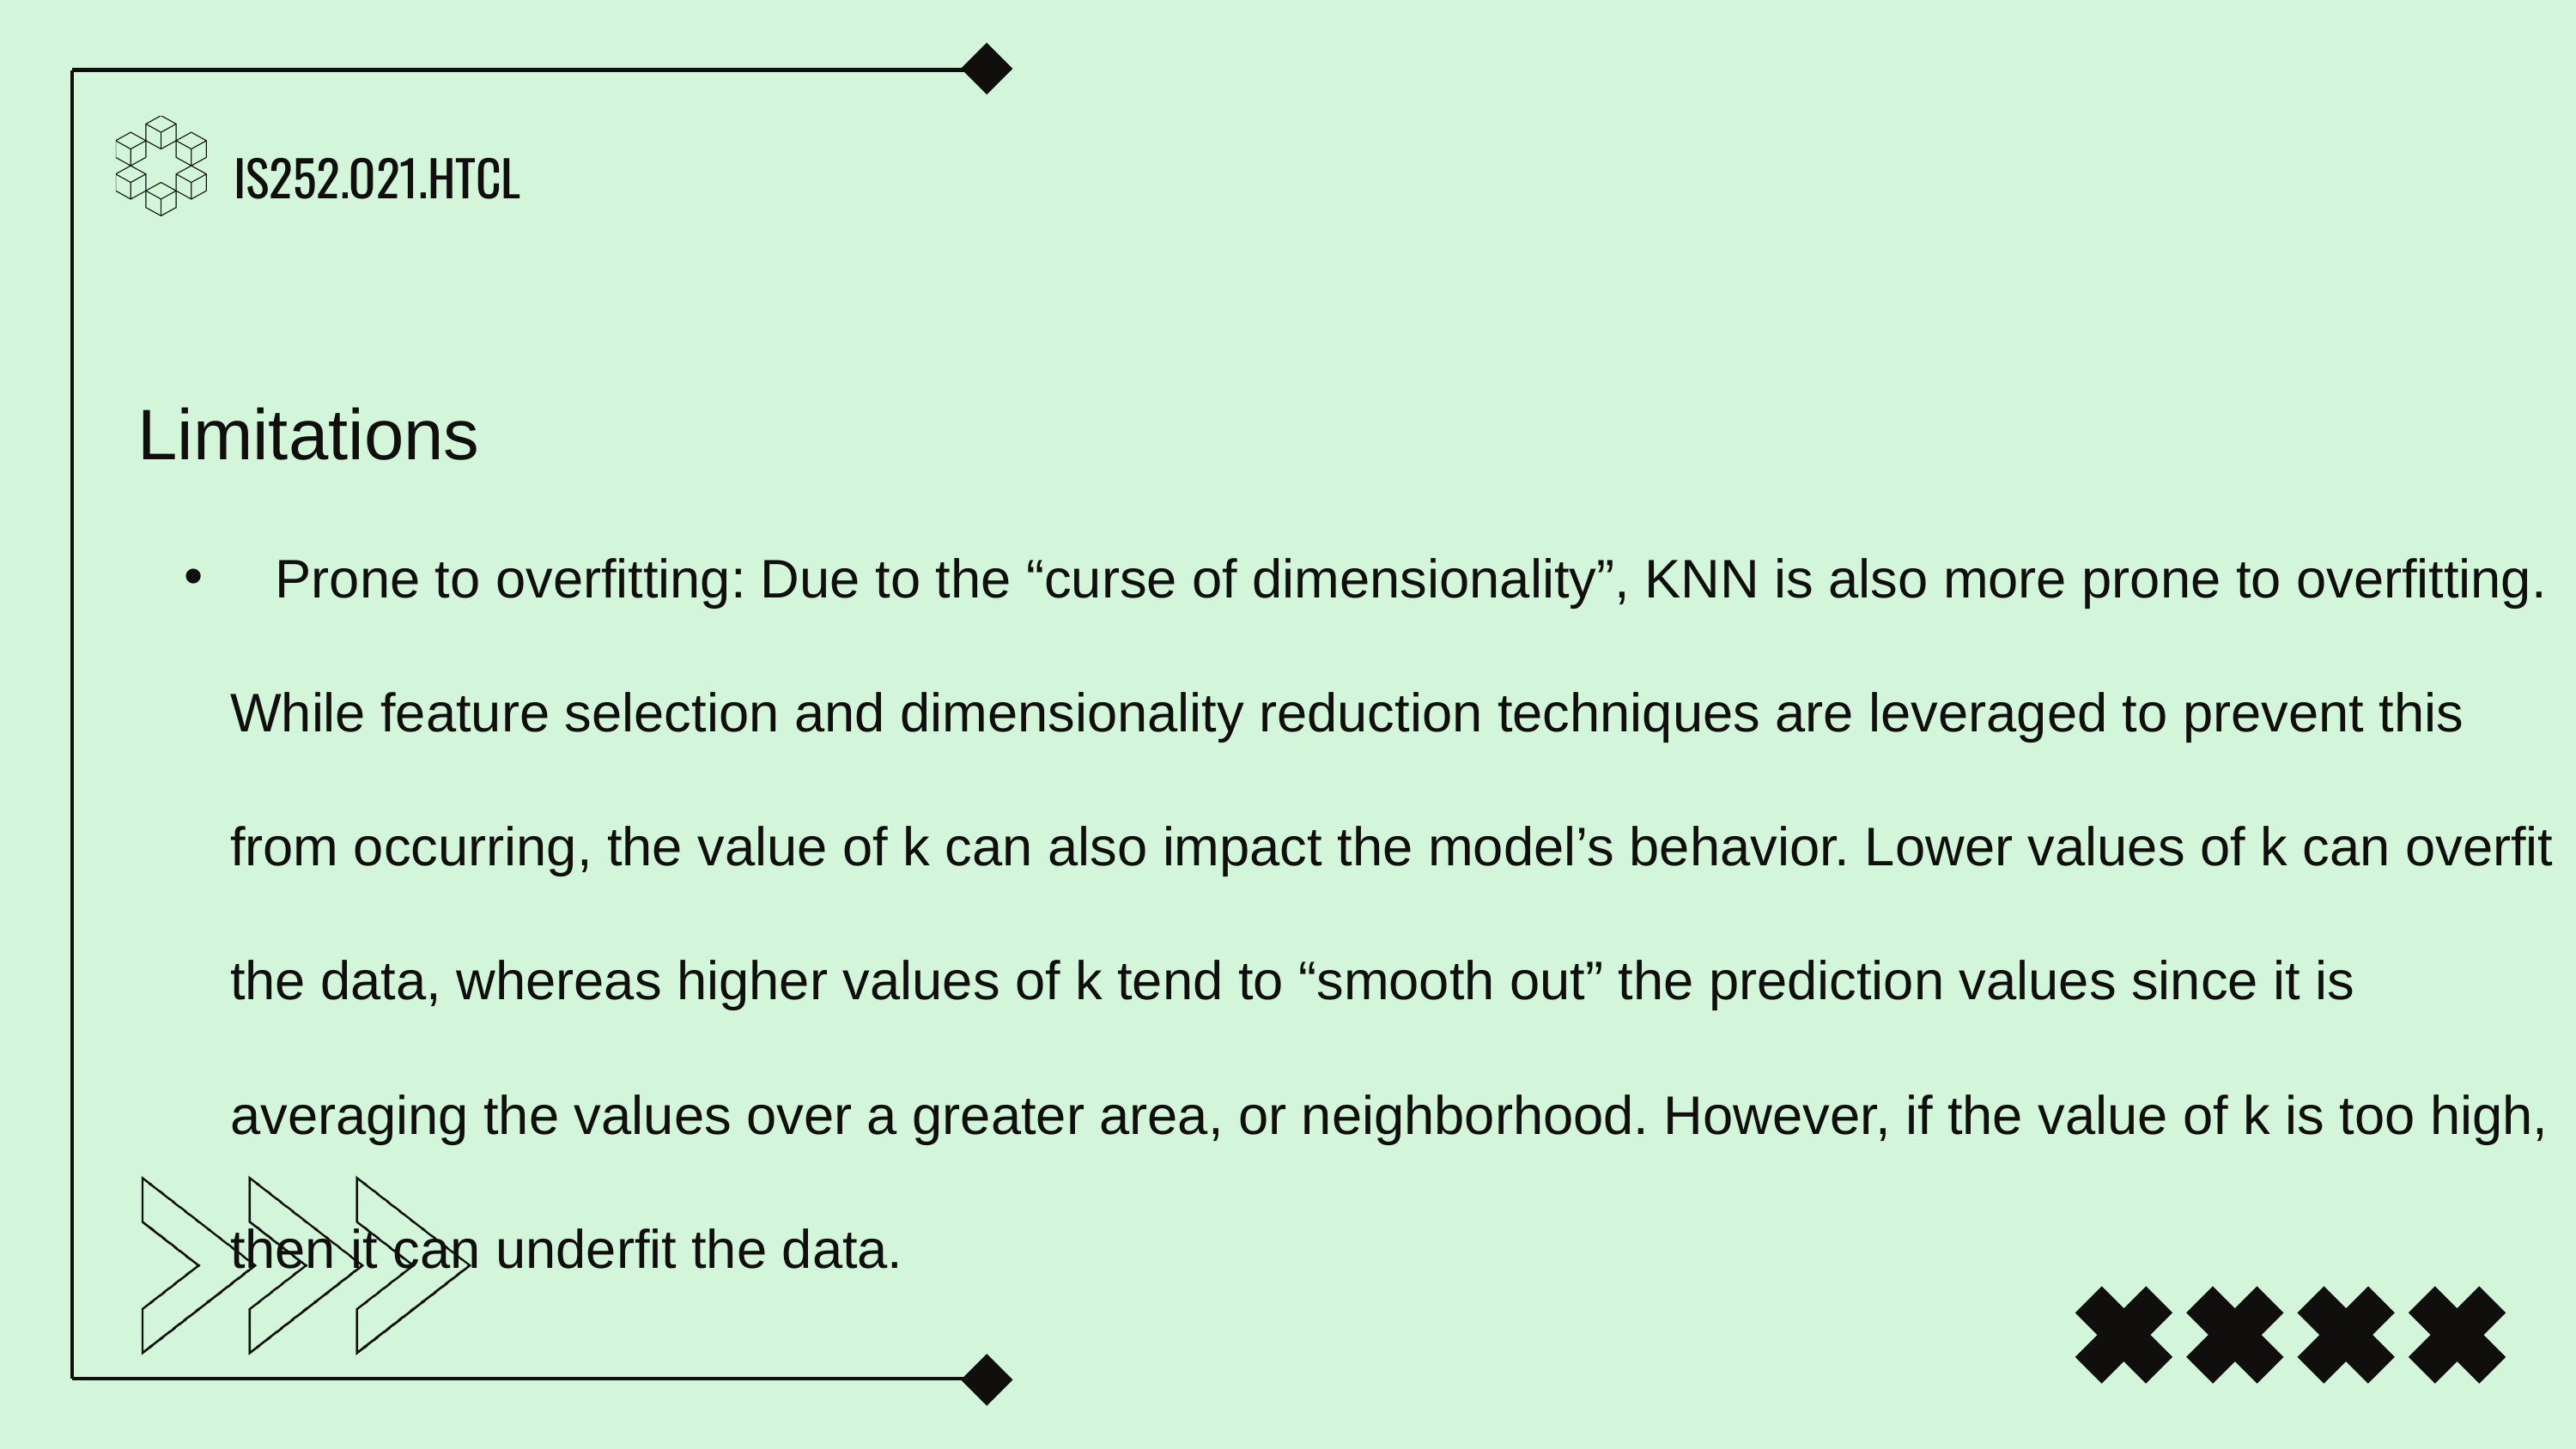

IS252.O21.HTCL
Limitations
   Prone to overfitting: Due to the “curse of dimensionality”, KNN is also more prone to overfitting. While feature selection and dimensionality reduction techniques are leveraged to prevent this from occurring, the value of k can also impact the model’s behavior. Lower values of k can overfit the data, whereas higher values of k tend to “smooth out” the prediction values since it is averaging the values over a greater area, or neighborhood. However, if the value of k is too high, then it can underfit the data.